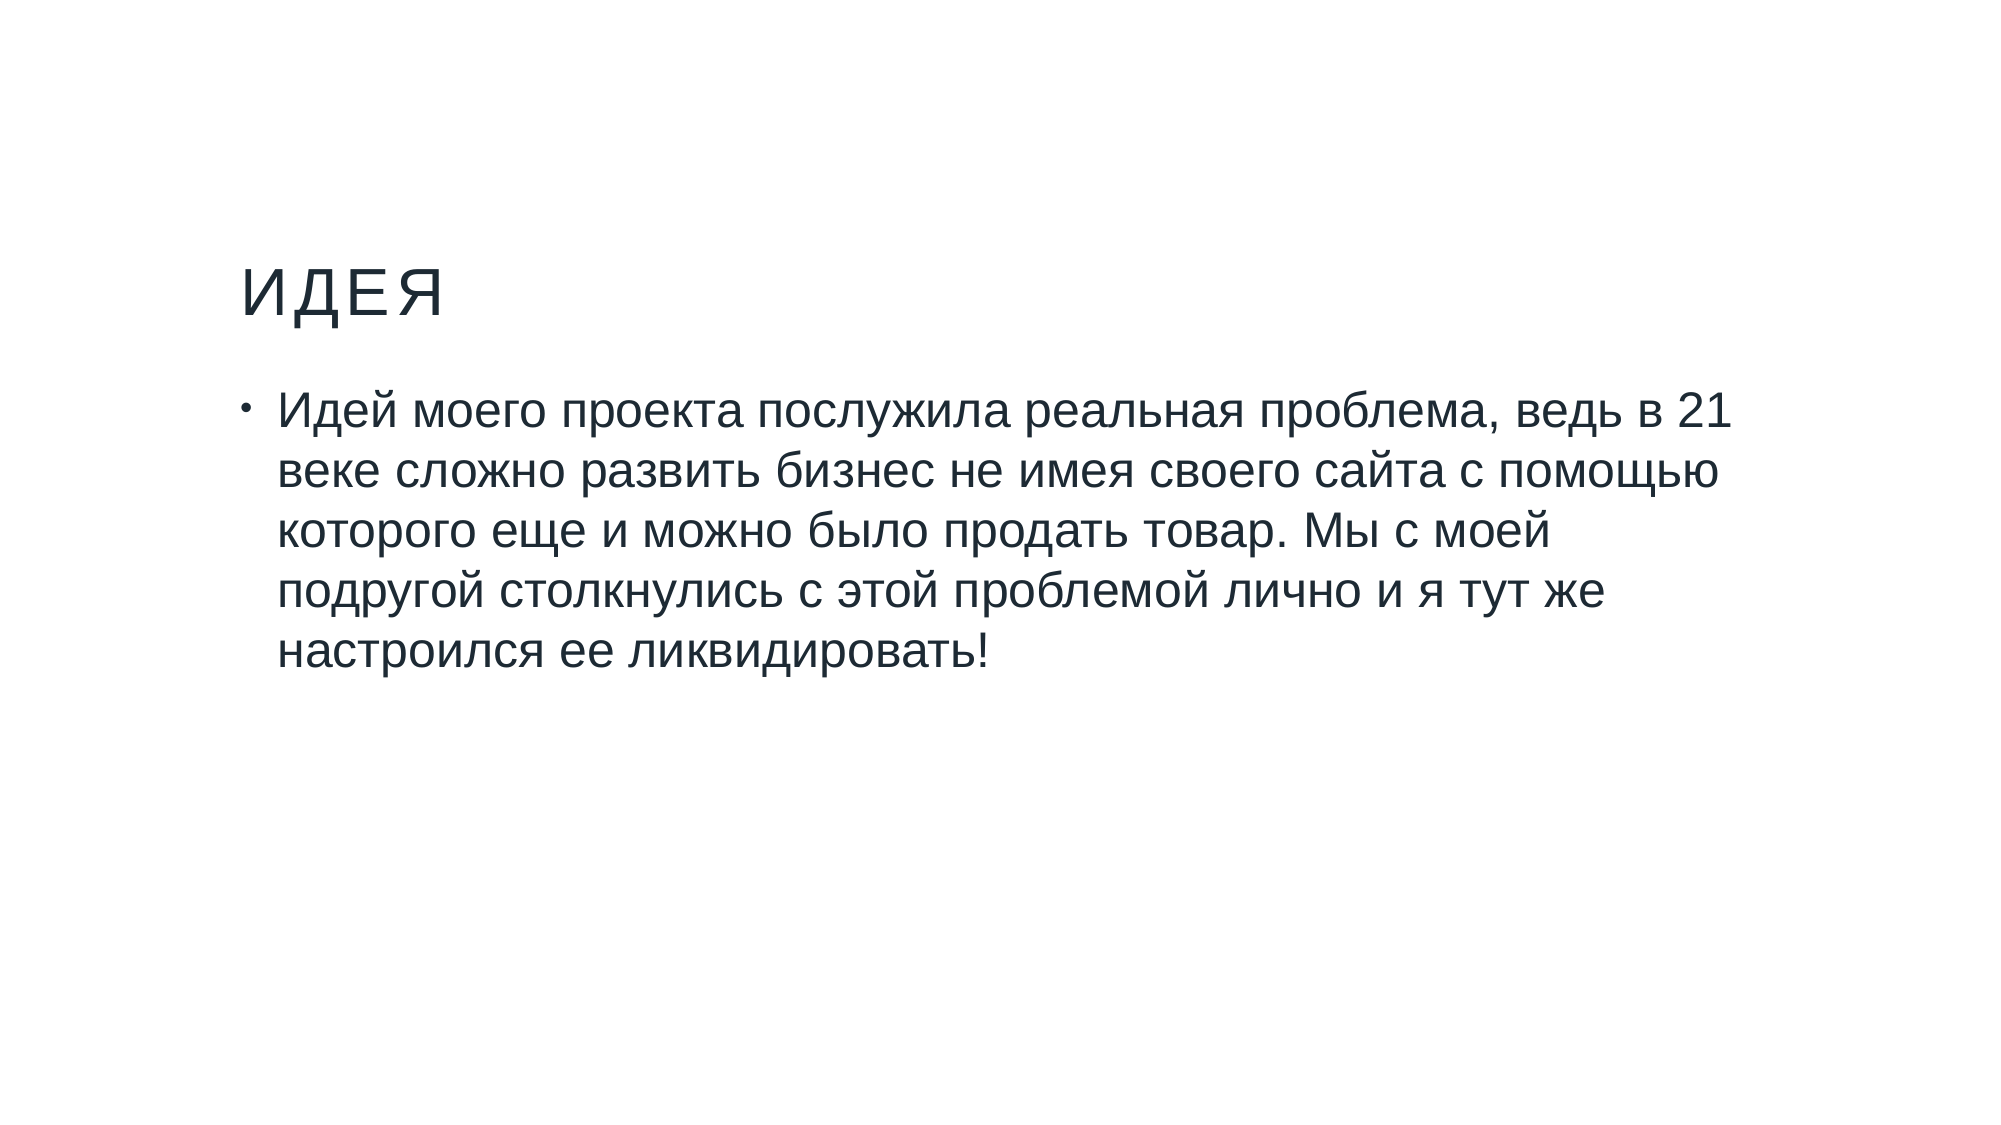

# ИДЕЯ
Идей моего проекта послужила реальная проблема, ведь в 21 веке сложно развить бизнес не имея своего сайта с помощью которого еще и можно было продать товар. Мы с моей подругой столкнулись с этой проблемой лично и я тут же настроился ее ликвидировать!